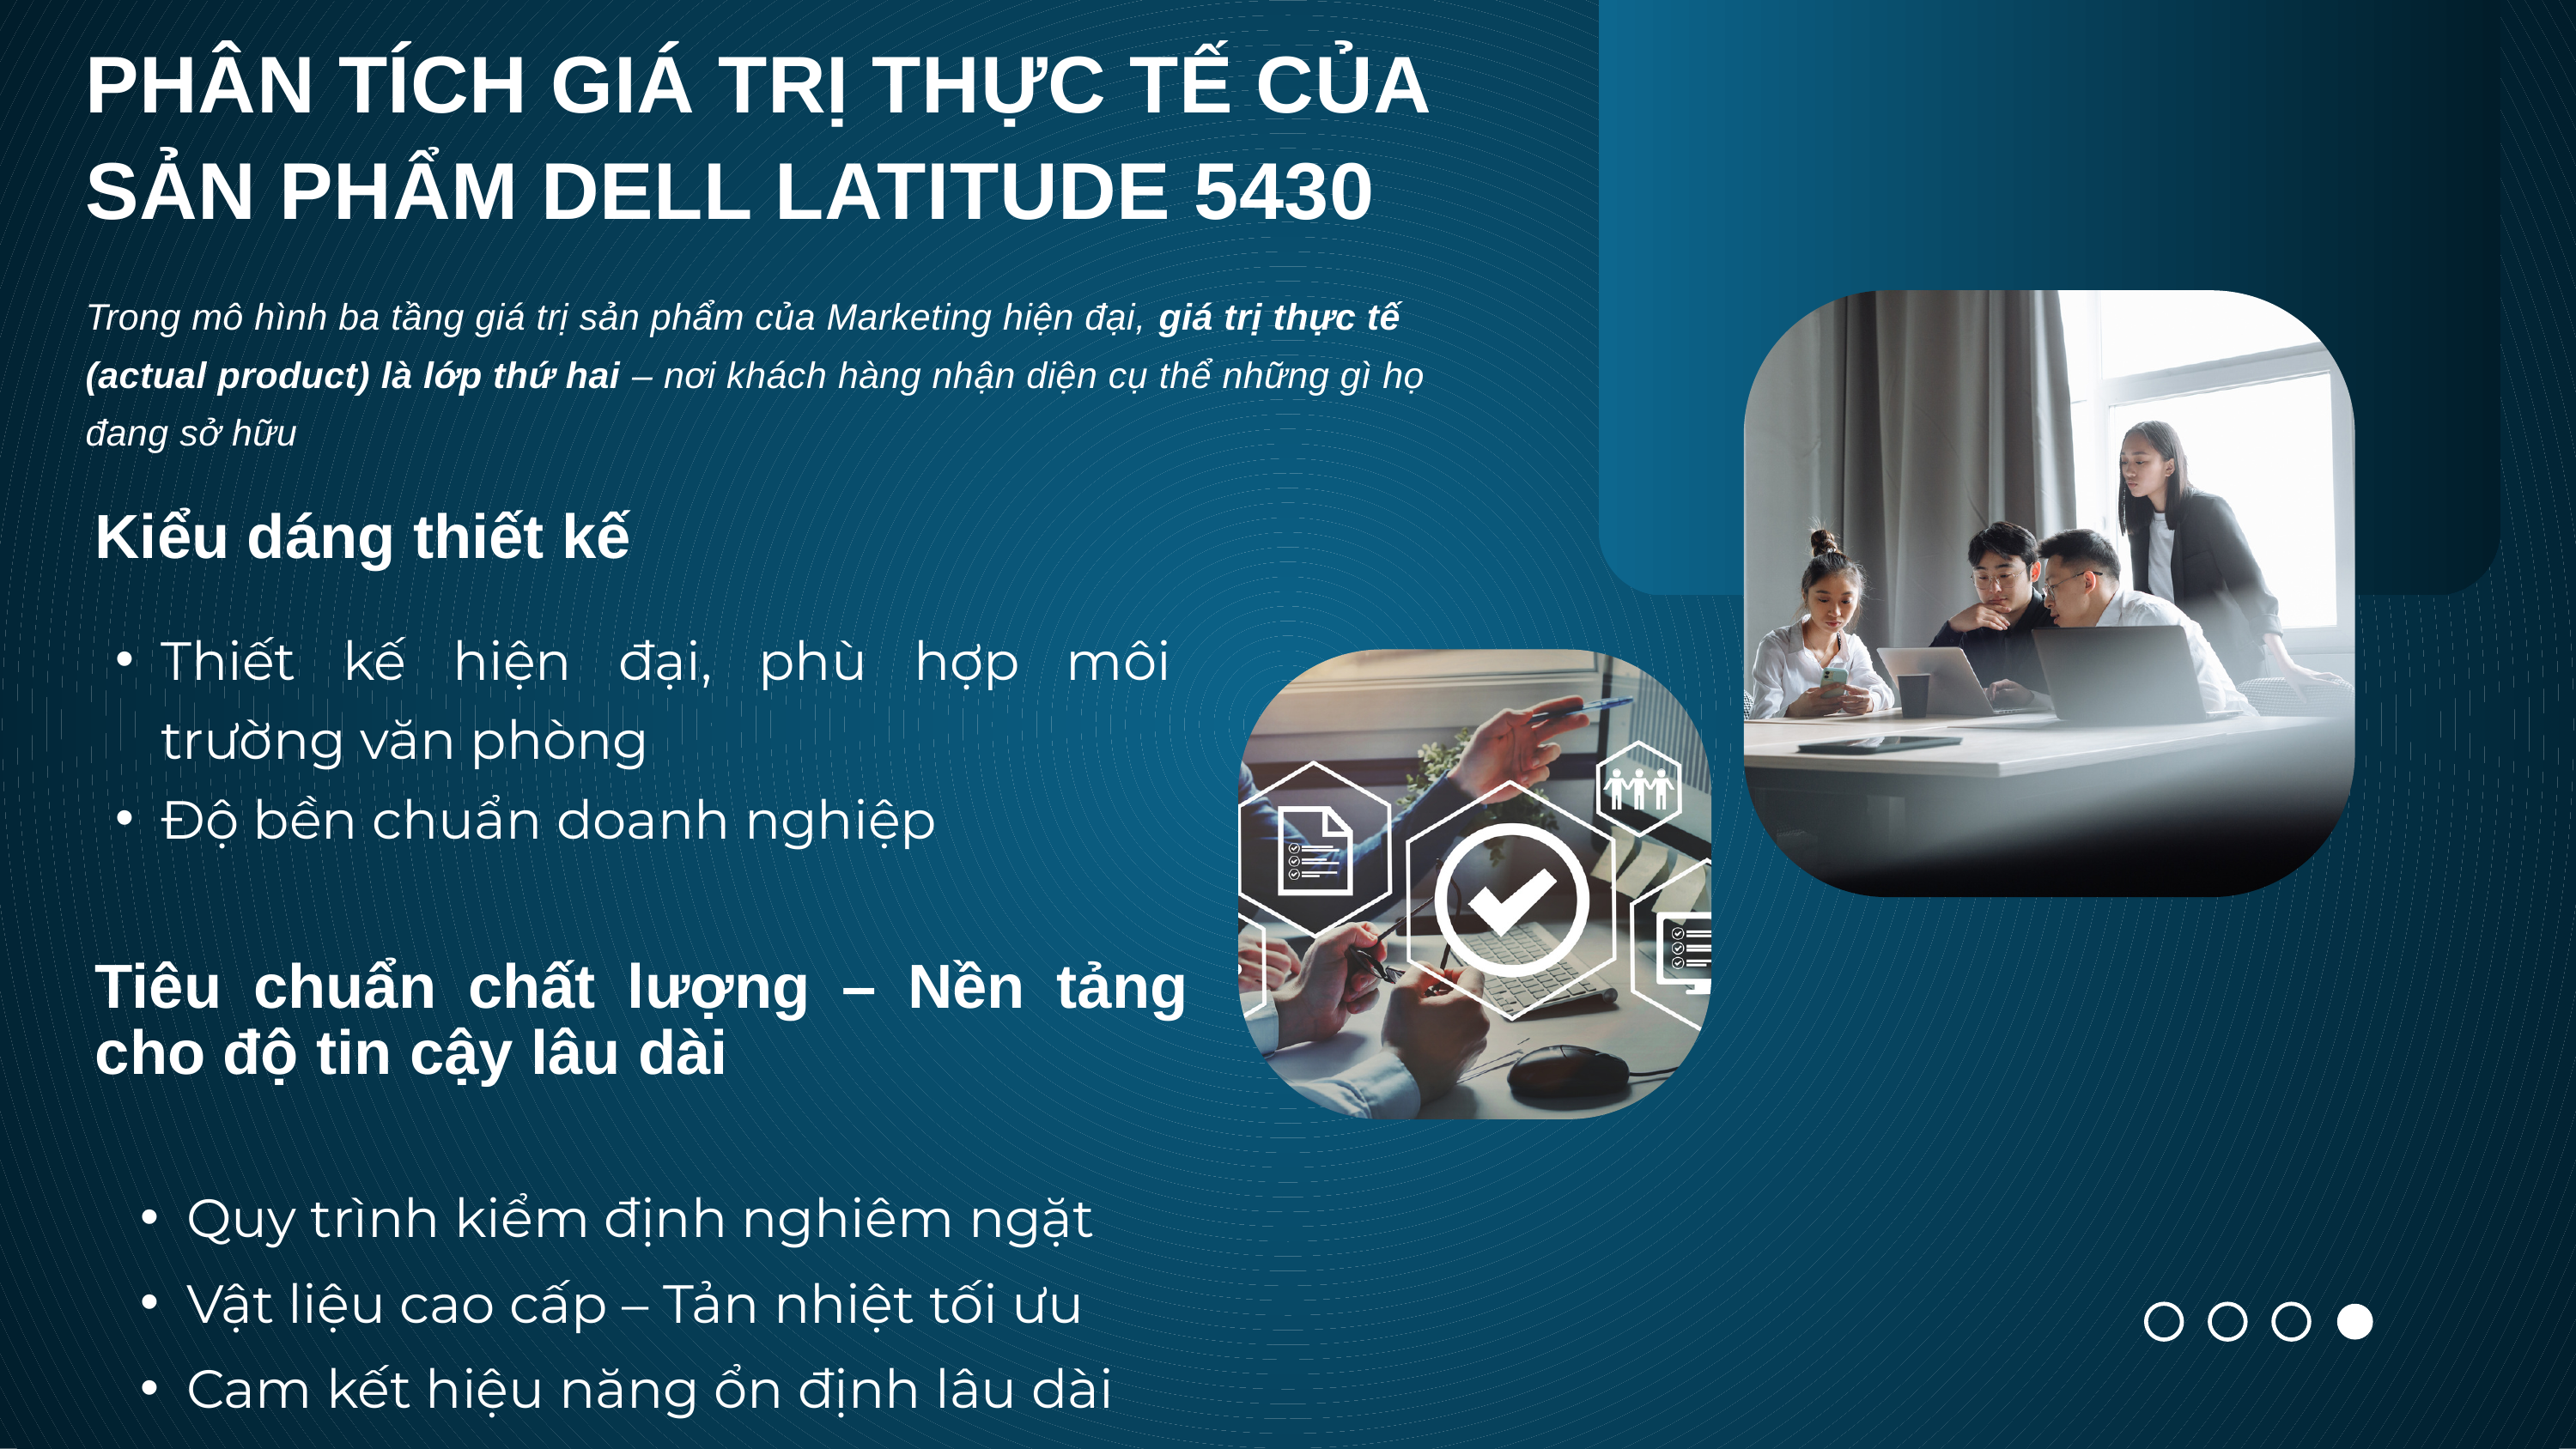

PHÂN TÍCH GIÁ TRỊ THỰC TẾ CỦA SẢN PHẨM DELL LATITUDE 5430

Trong mô hình ba tầng giá trị sản phẩm của Marketing hiện đại, giá trị thực tế (actual product) là lớp thứ hai – nơi khách hàng nhận diện cụ thể những gì họ đang sở hữu

Kiểu dáng thiết kế
Thiết kế hiện đại, phù hợp môi trường văn phòng
Độ bền chuẩn doanh nghiệp

Tiêu chuẩn chất lượng – Nền tảng cho độ tin cậy lâu dài

Quy trình kiểm định nghiêm ngặt
Vật liệu cao cấp – Tản nhiệt tối ưu
Cam kết hiệu năng ổn định lâu dài